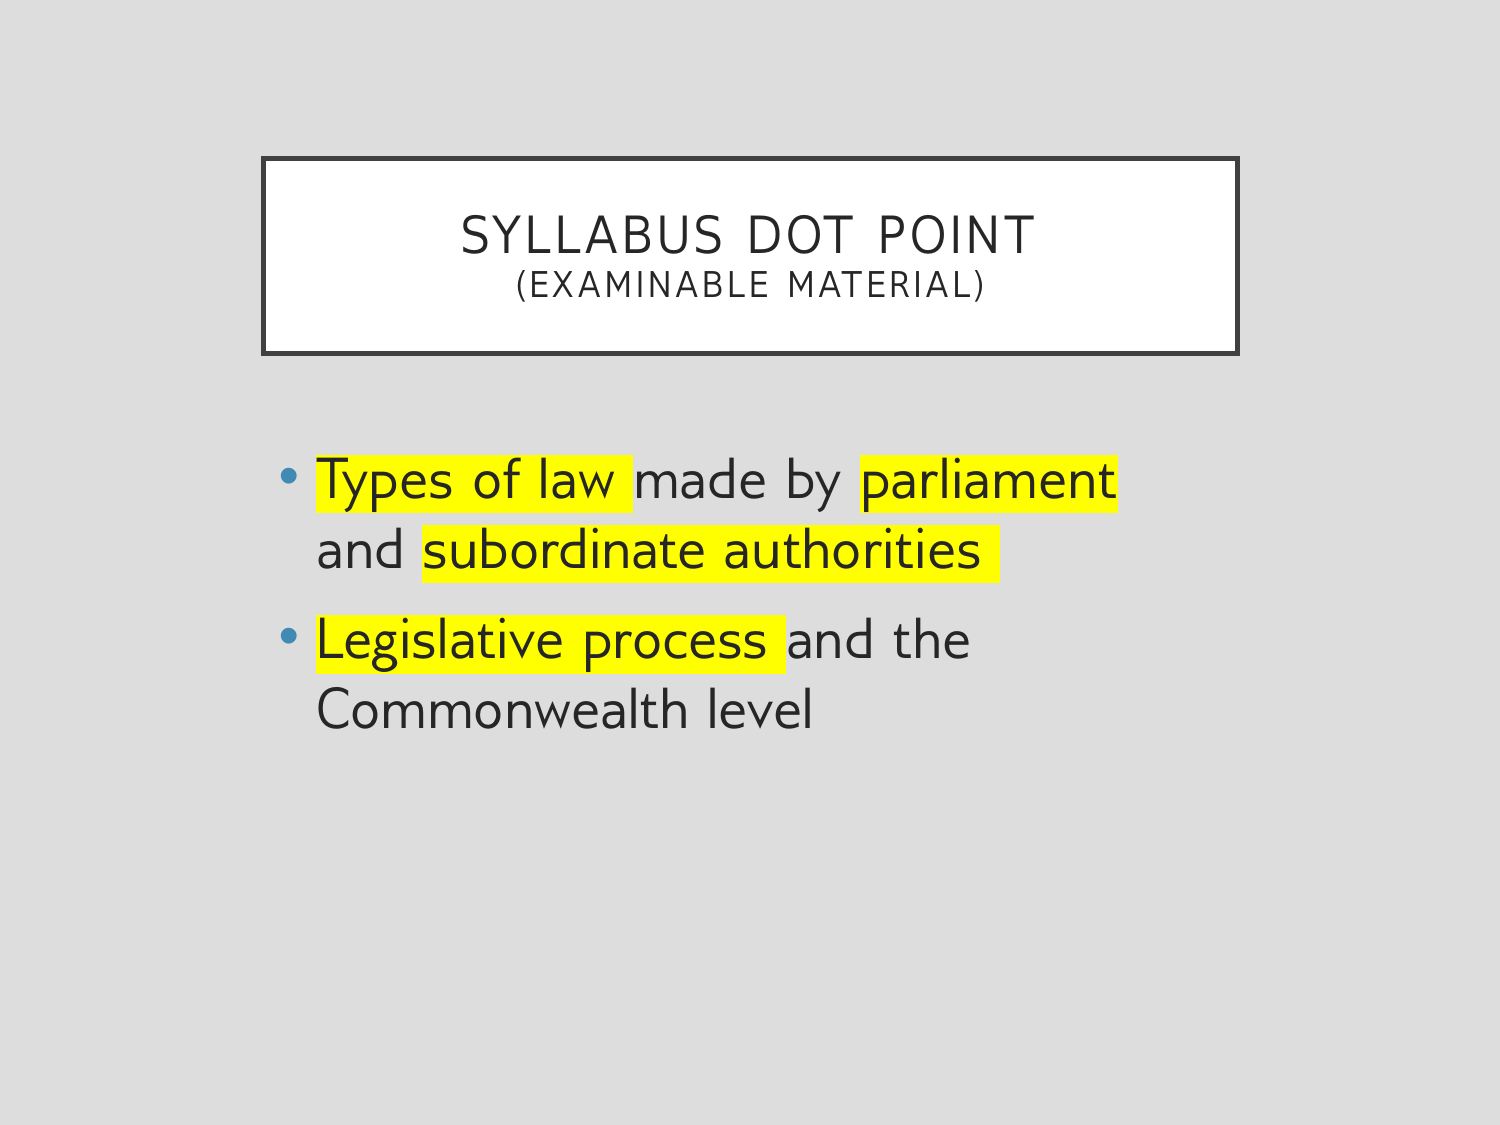

# SYLLABUS DOT POINT (EXAMINABLE MATERIAL)
Types of law made by parliament and subordinate authorities
Legislative process and the Commonwealth level